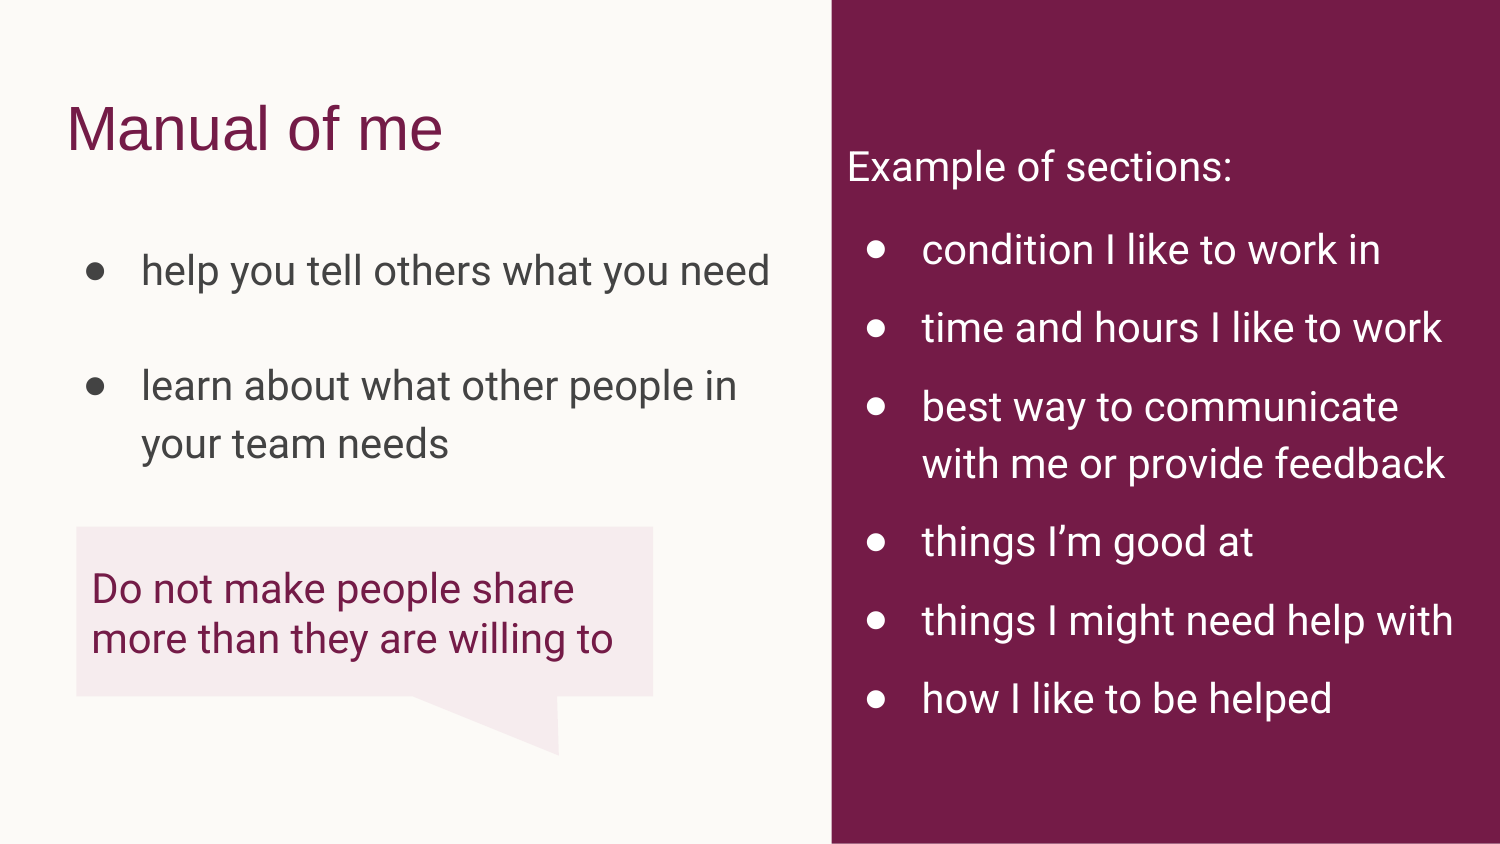

Example of sections:
condition I like to work in
time and hours I like to work
best way to communicate with me or provide feedback
things I’m good at
things I might need help with
how I like to be helped

Manual of me
help you tell others what you need

learn about what other people in your team needs
Do not make people share more than they are willing to